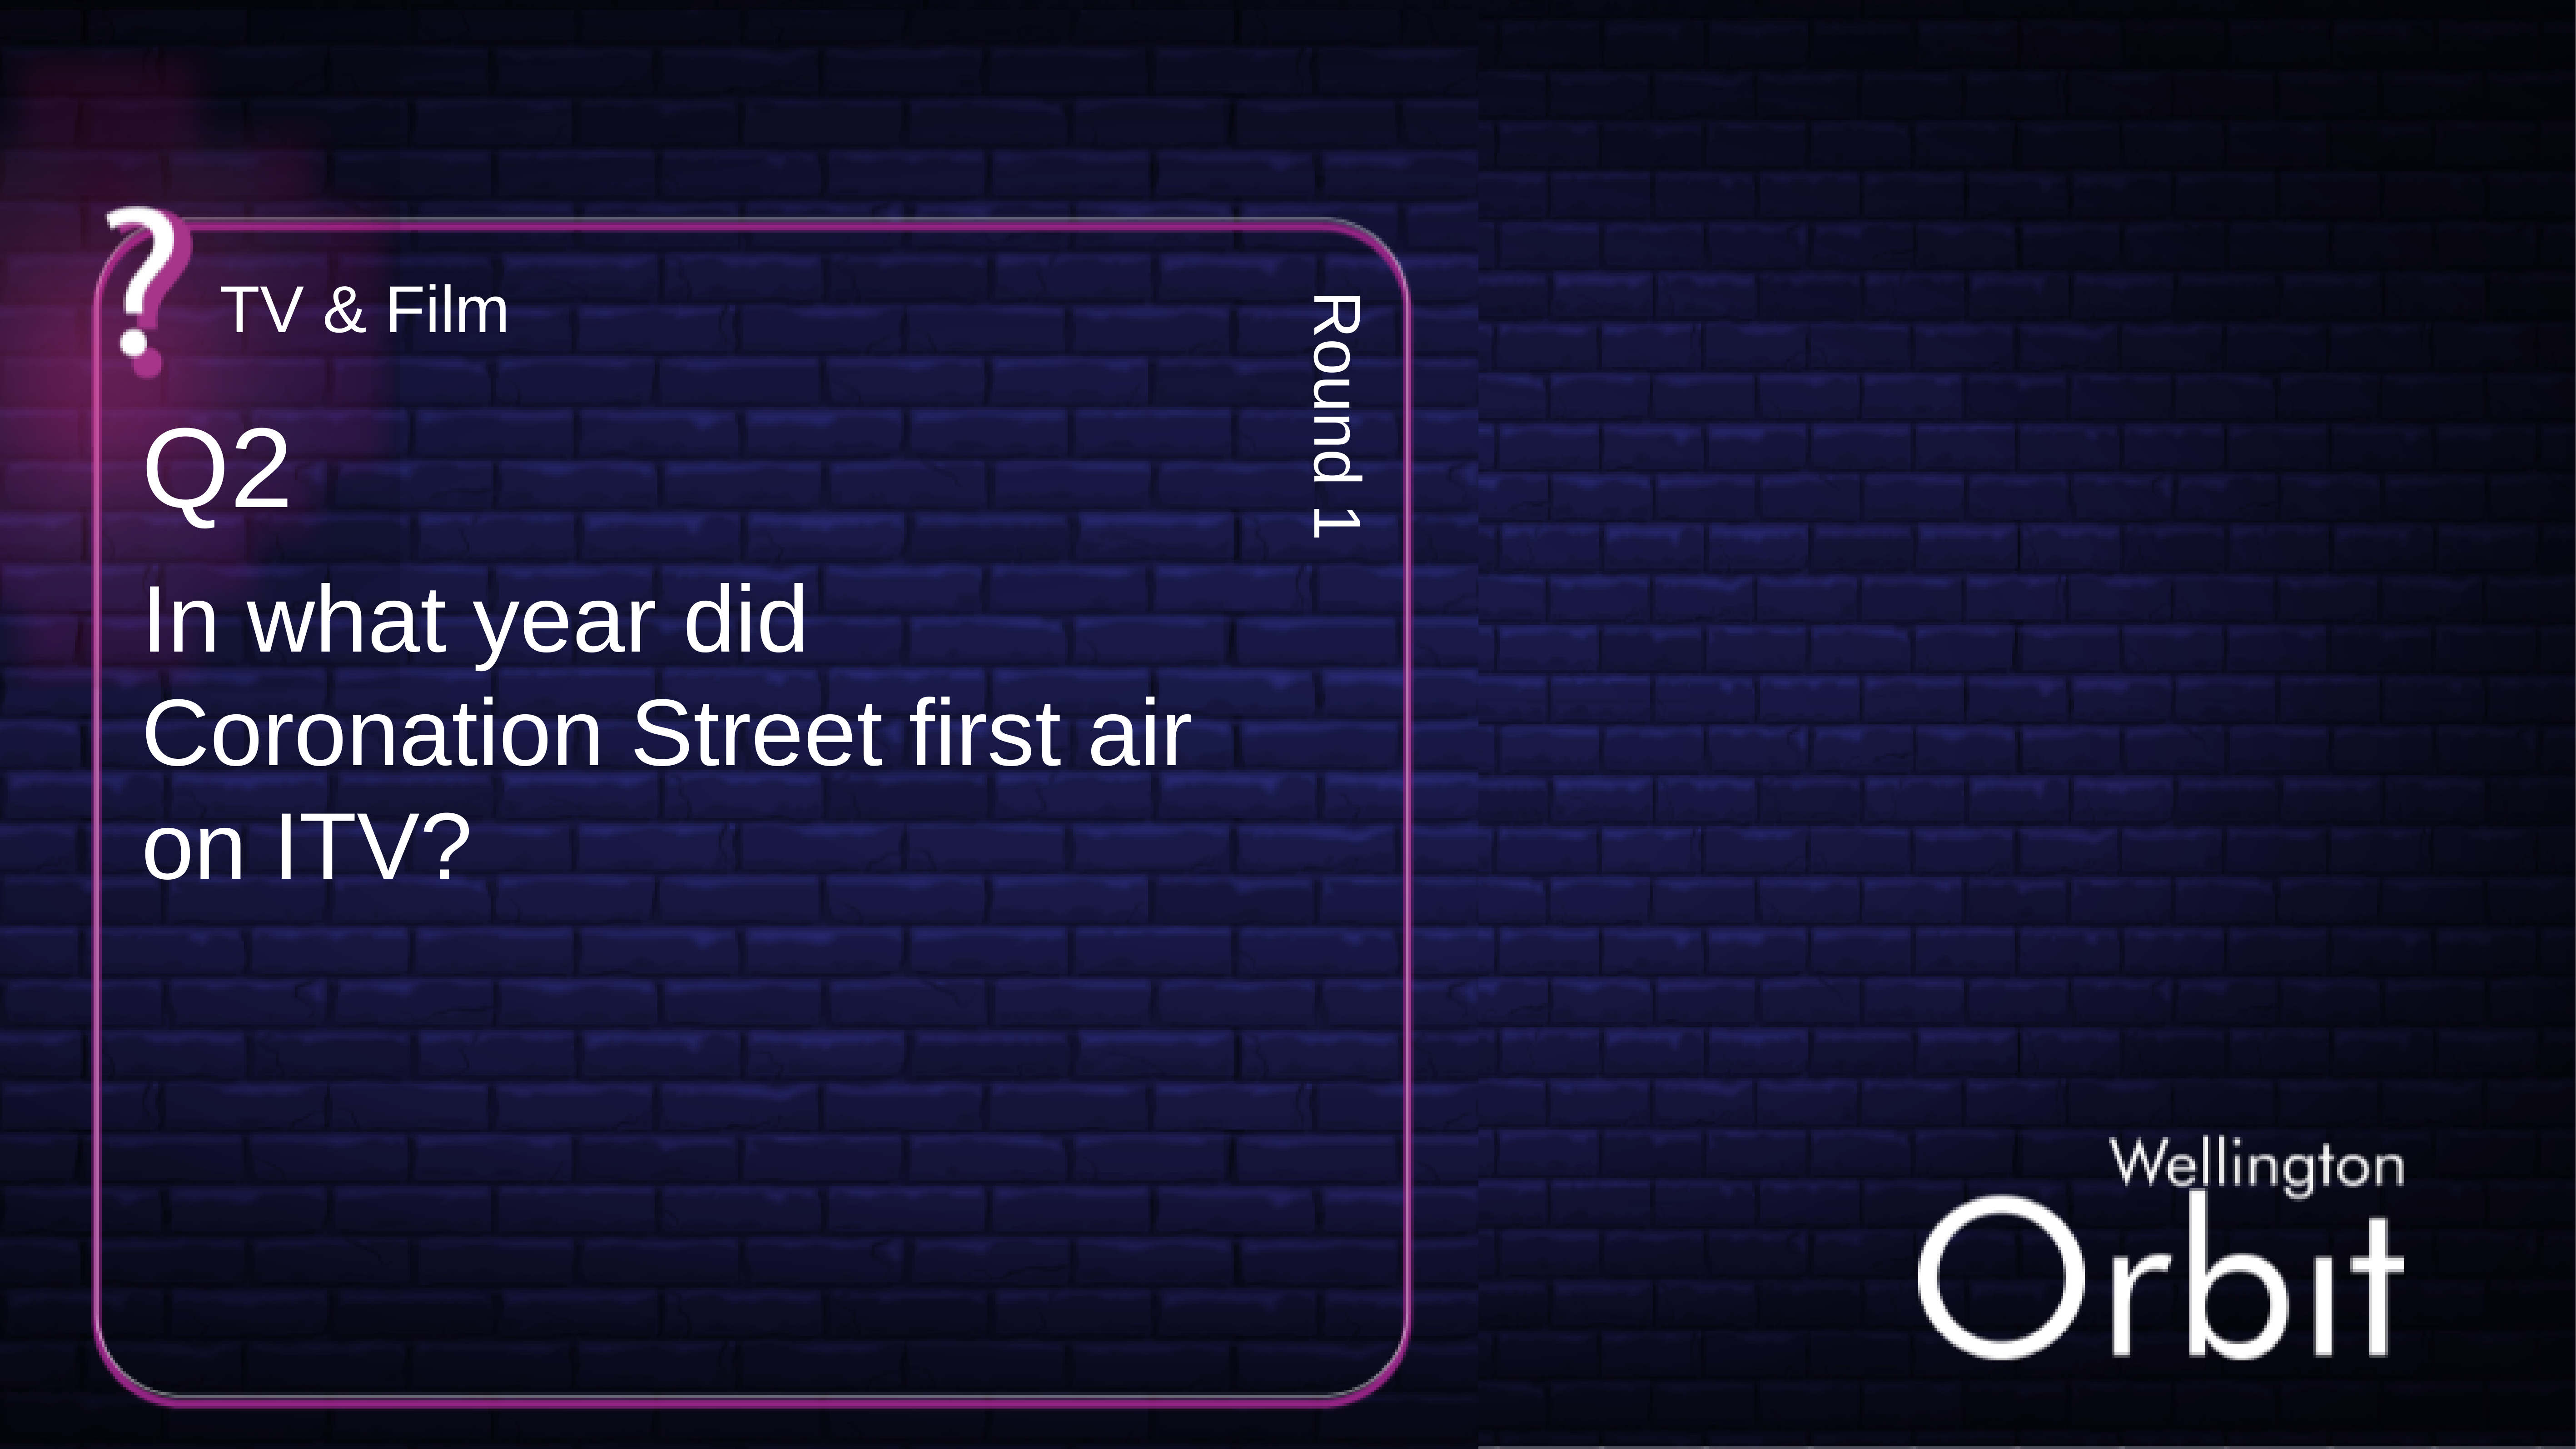

TV & Film
Q2
Round 1
In what year did Coronation Street first air on ITV?